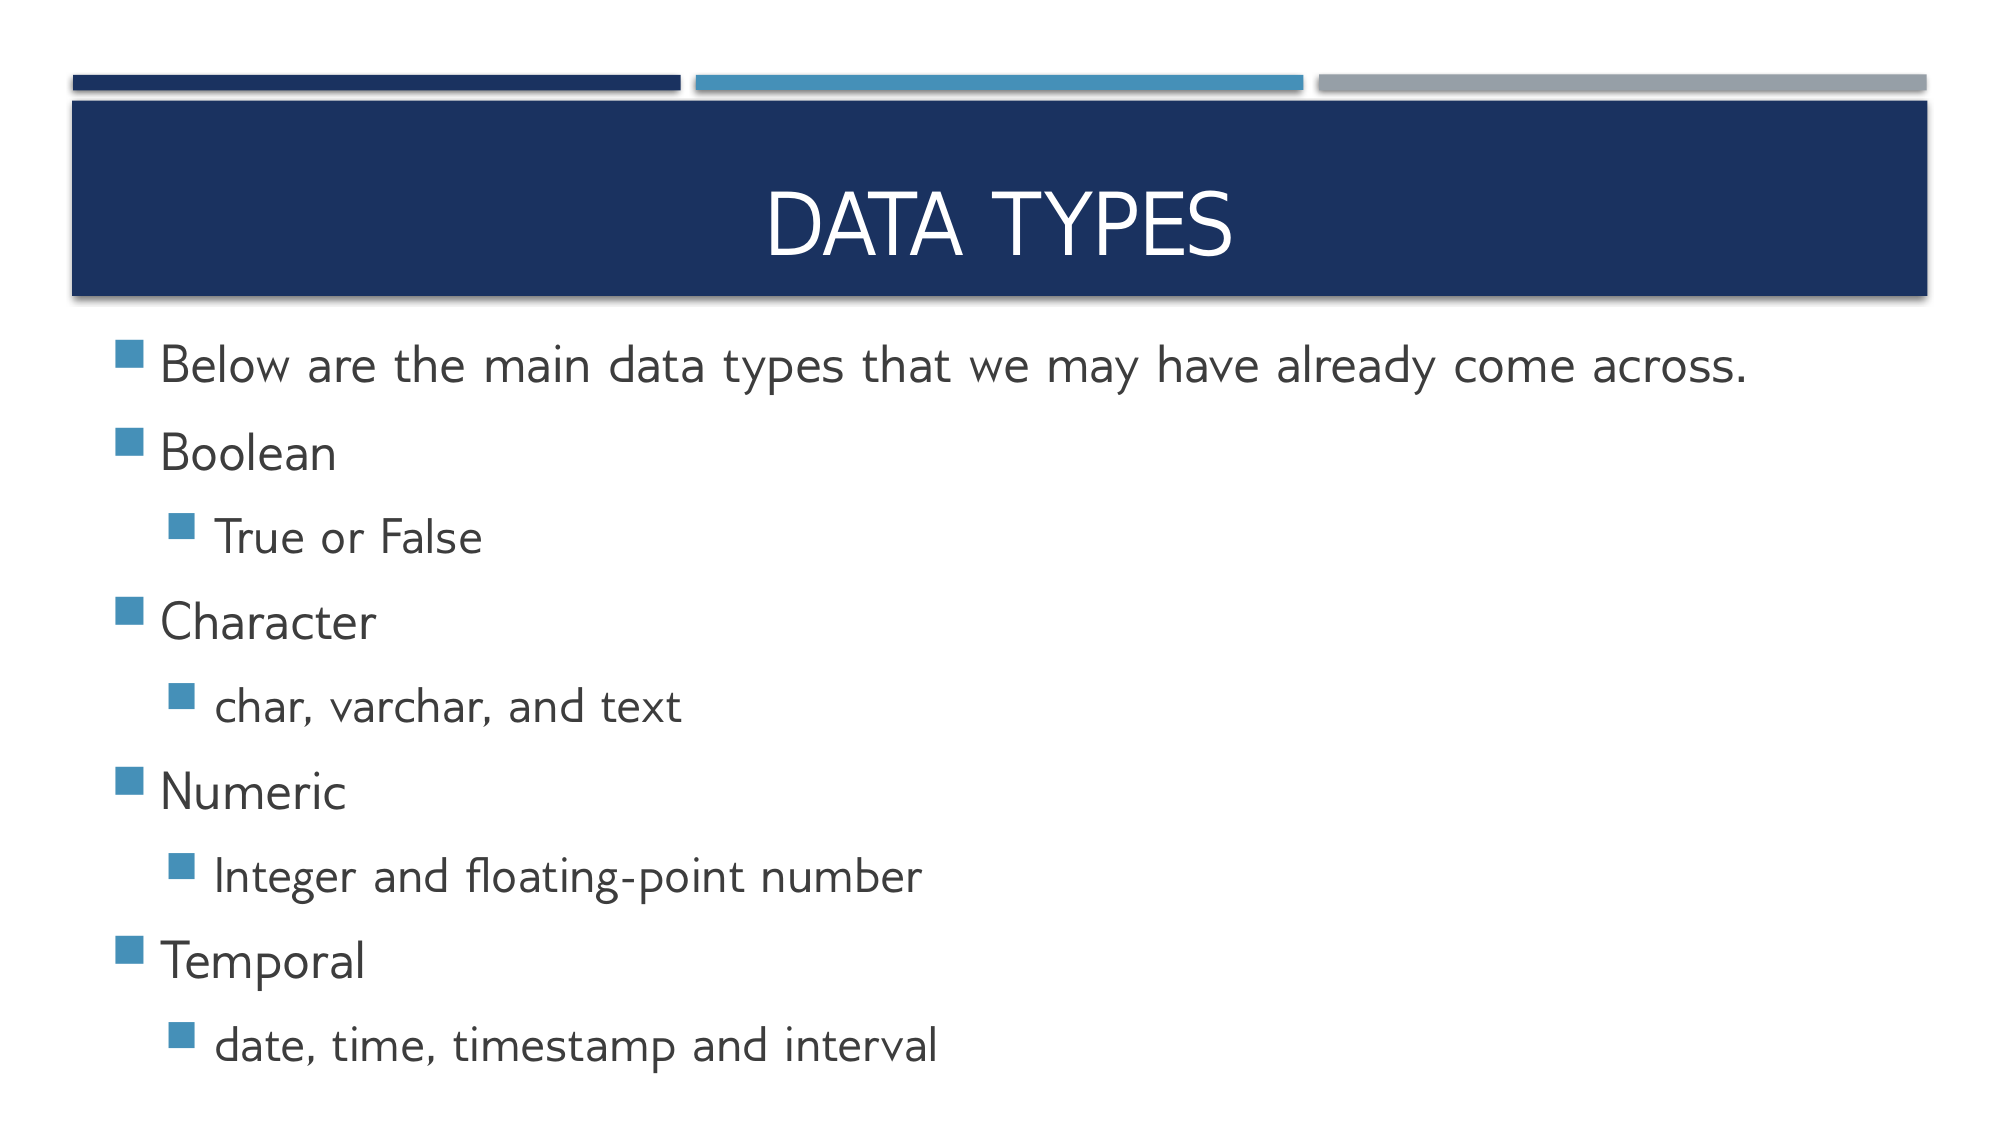

# Data types
Below are the main data types that we may have already come across.
Boolean
True or False
Character
char, varchar, and text
Numeric
Integer and floating-point number
Temporal
date, time, timestamp and interval